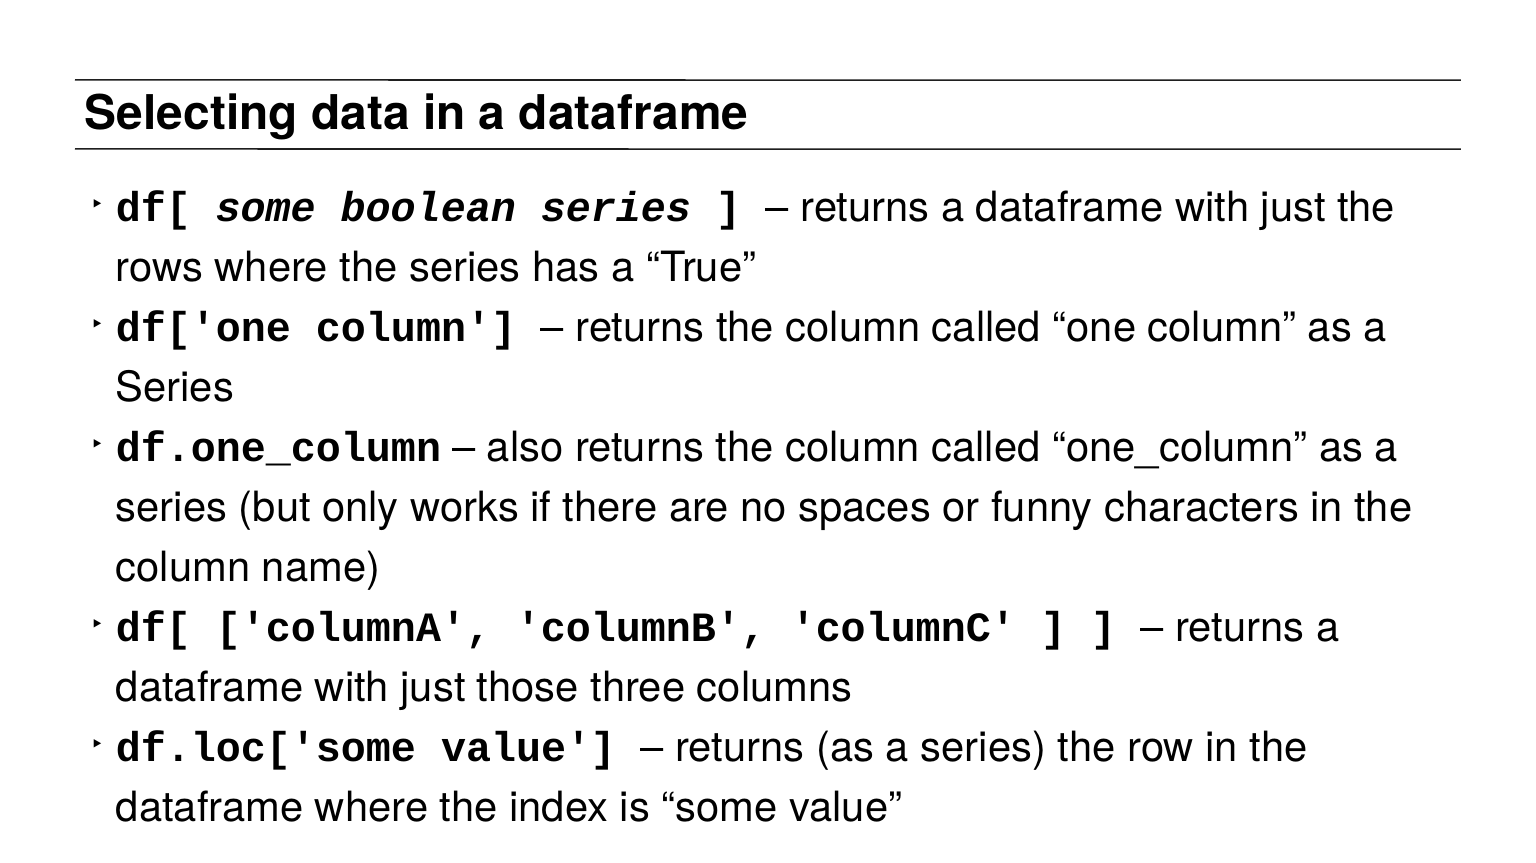

# Selecting data in a dataframe
df[ some boolean series ] – returns a dataframe with just the rows where the series has a “True”
df['one column'] – returns the column called “one column” as a Series
df.one_column – also returns the column called “one_column” as a series (but only works if there are no spaces or funny characters in the column name)
df[ ['columnA', 'columnB', 'columnC' ] ] – returns a dataframe with just those three columns
df.loc['some value'] – returns (as a series) the row in the dataframe where the index is “some value”